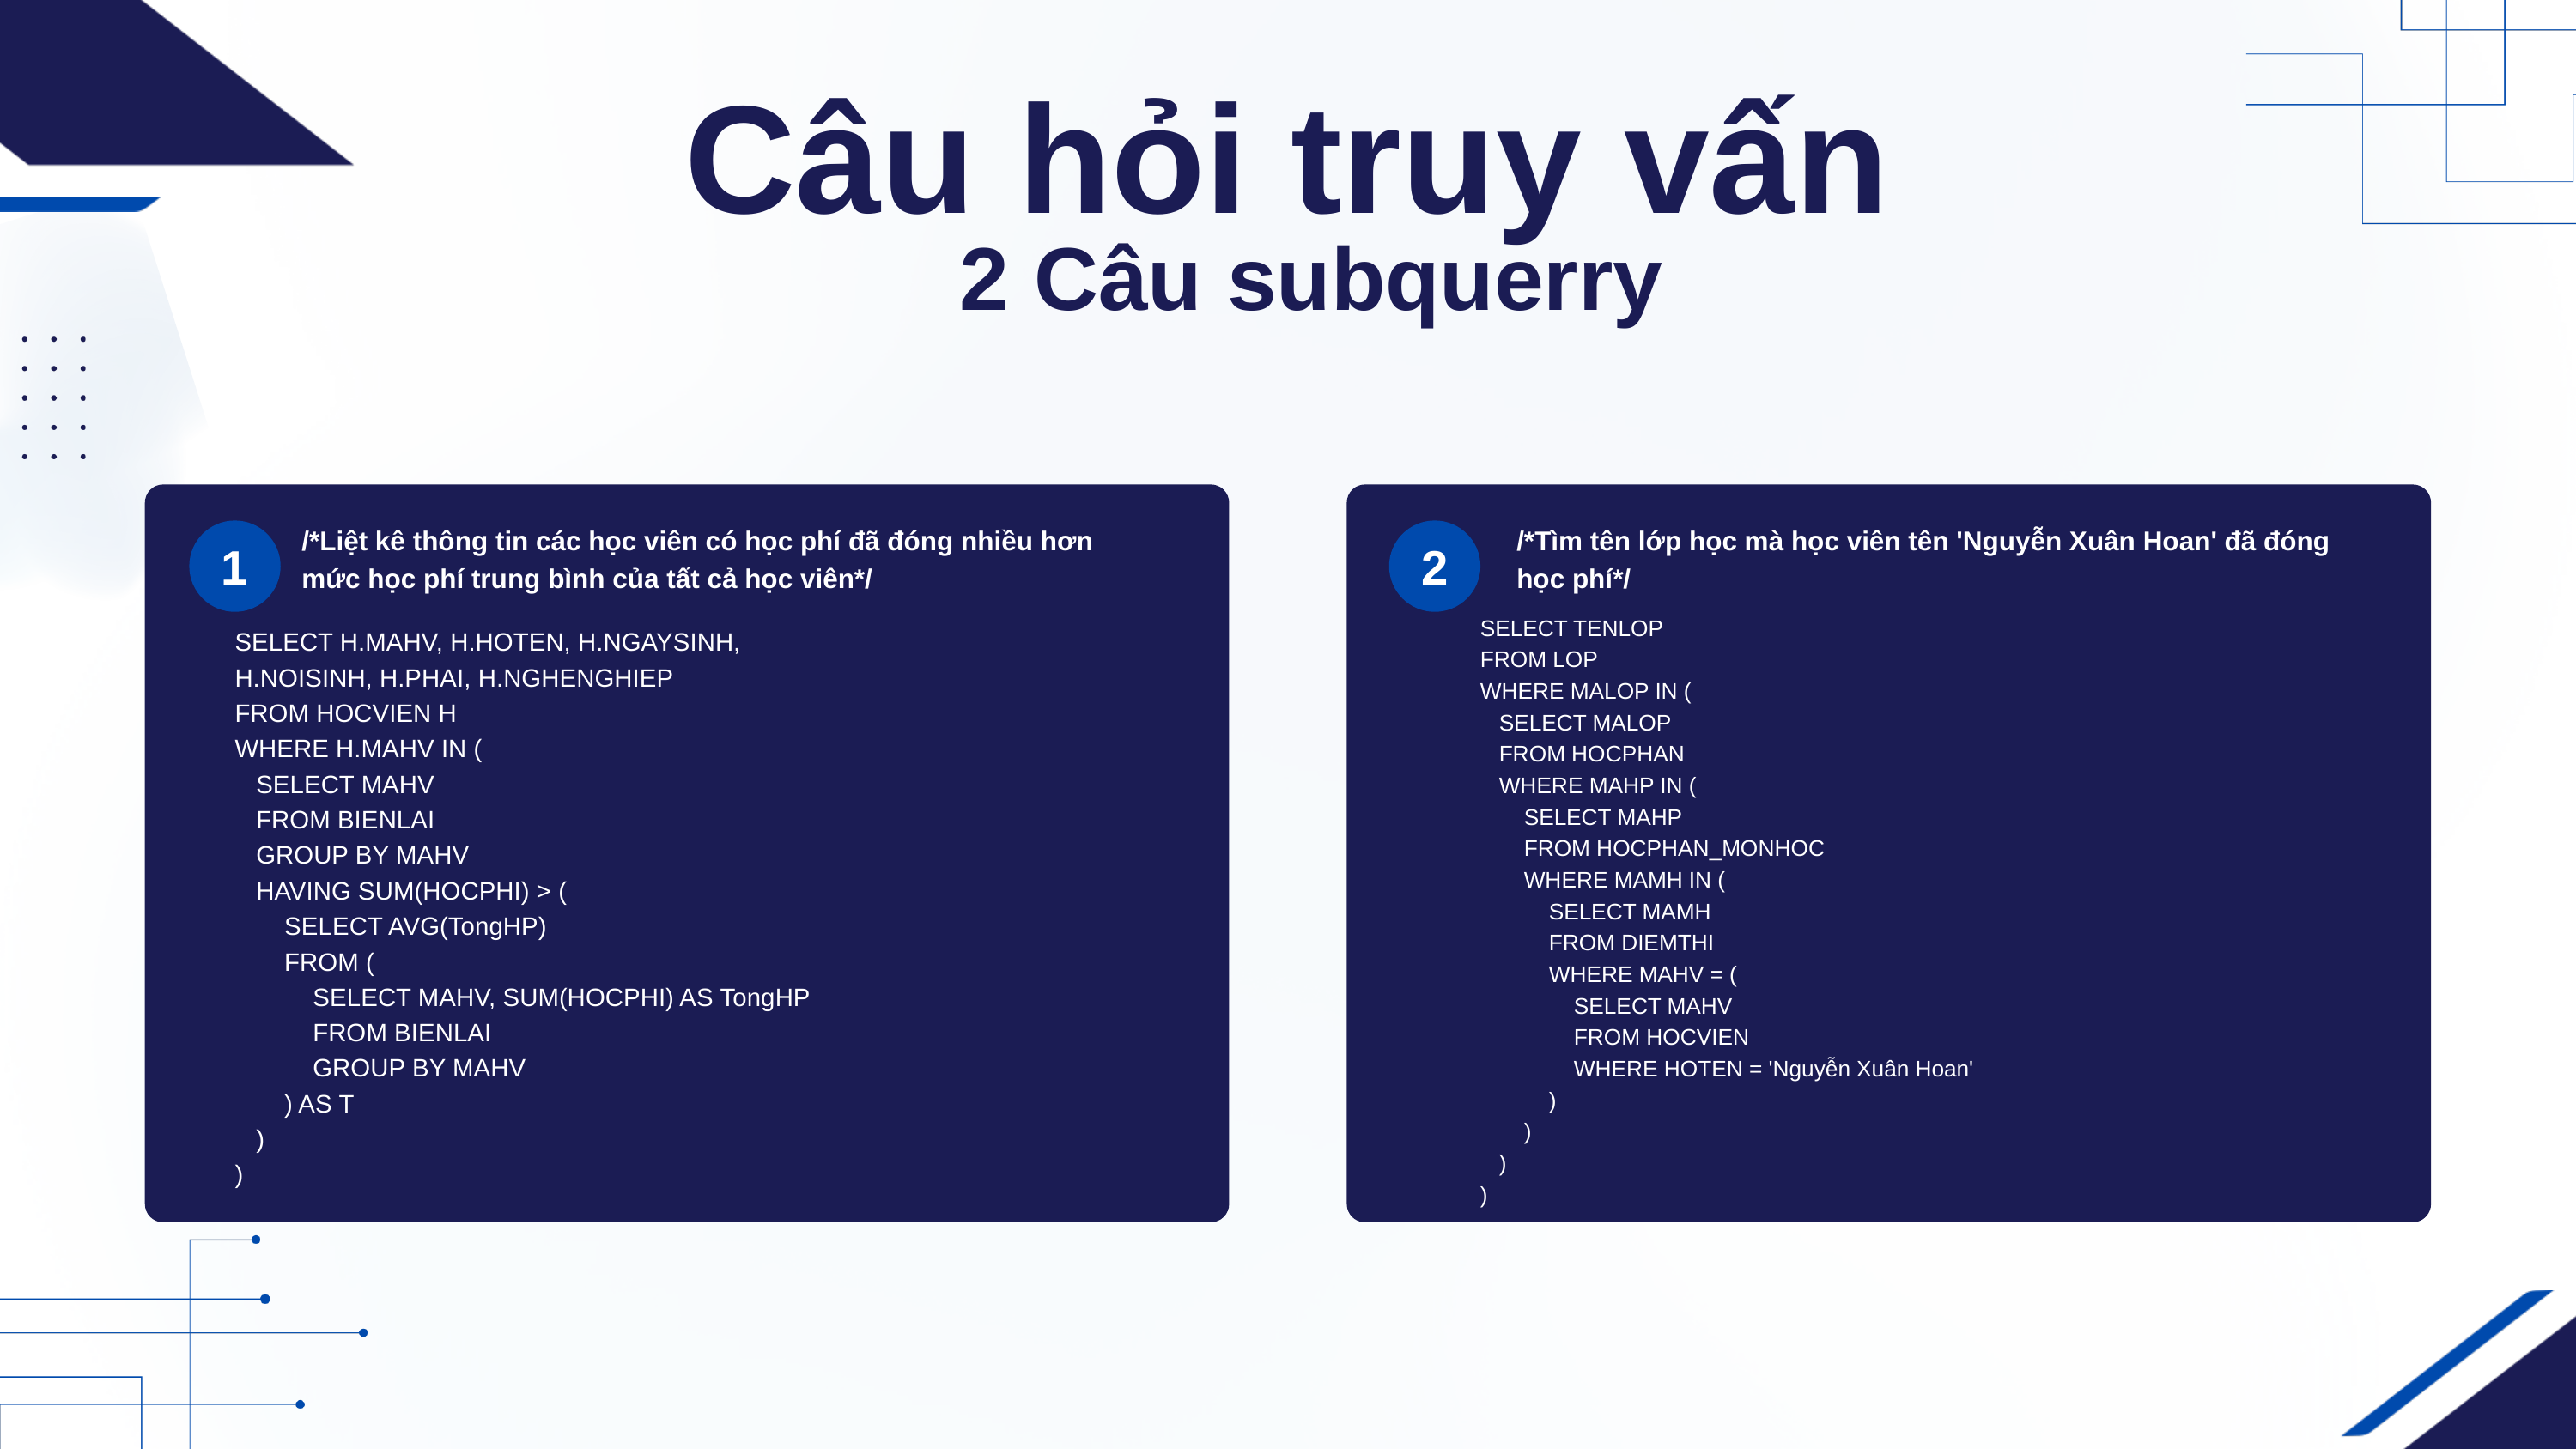

Câu hỏi truy vấn
2 Câu subquerry

/*Liệt kê thông tin các học viên có học phí đã đóng nhiều hơn mức học phí trung bình của tất cả học viên*/
/*Tìm tên lớp học mà học viên tên 'Nguyễn Xuân Hoan' đã đóng học phí*/

1

2
SELECT TENLOP
FROM LOP
WHERE MALOP IN (
   SELECT MALOP
   FROM HOCPHAN
   WHERE MAHP IN (
       SELECT MAHP
       FROM HOCPHAN_MONHOC
       WHERE MAMH IN (
           SELECT MAMH
           FROM DIEMTHI
           WHERE MAHV = (
               SELECT MAHV
               FROM HOCVIEN
               WHERE HOTEN = 'Nguyễn Xuân Hoan'
           )
       )
   )
)
SELECT H.MAHV, H.HOTEN, H.NGAYSINH, H.NOISINH, H.PHAI, H.NGHENGHIEP
FROM HOCVIEN H
WHERE H.MAHV IN (
   SELECT MAHV
   FROM BIENLAI
   GROUP BY MAHV
   HAVING SUM(HOCPHI) > (
       SELECT AVG(TongHP)
       FROM (
           SELECT MAHV, SUM(HOCPHI) AS TongHP
           FROM BIENLAI
           GROUP BY MAHV
       ) AS T
   )
)